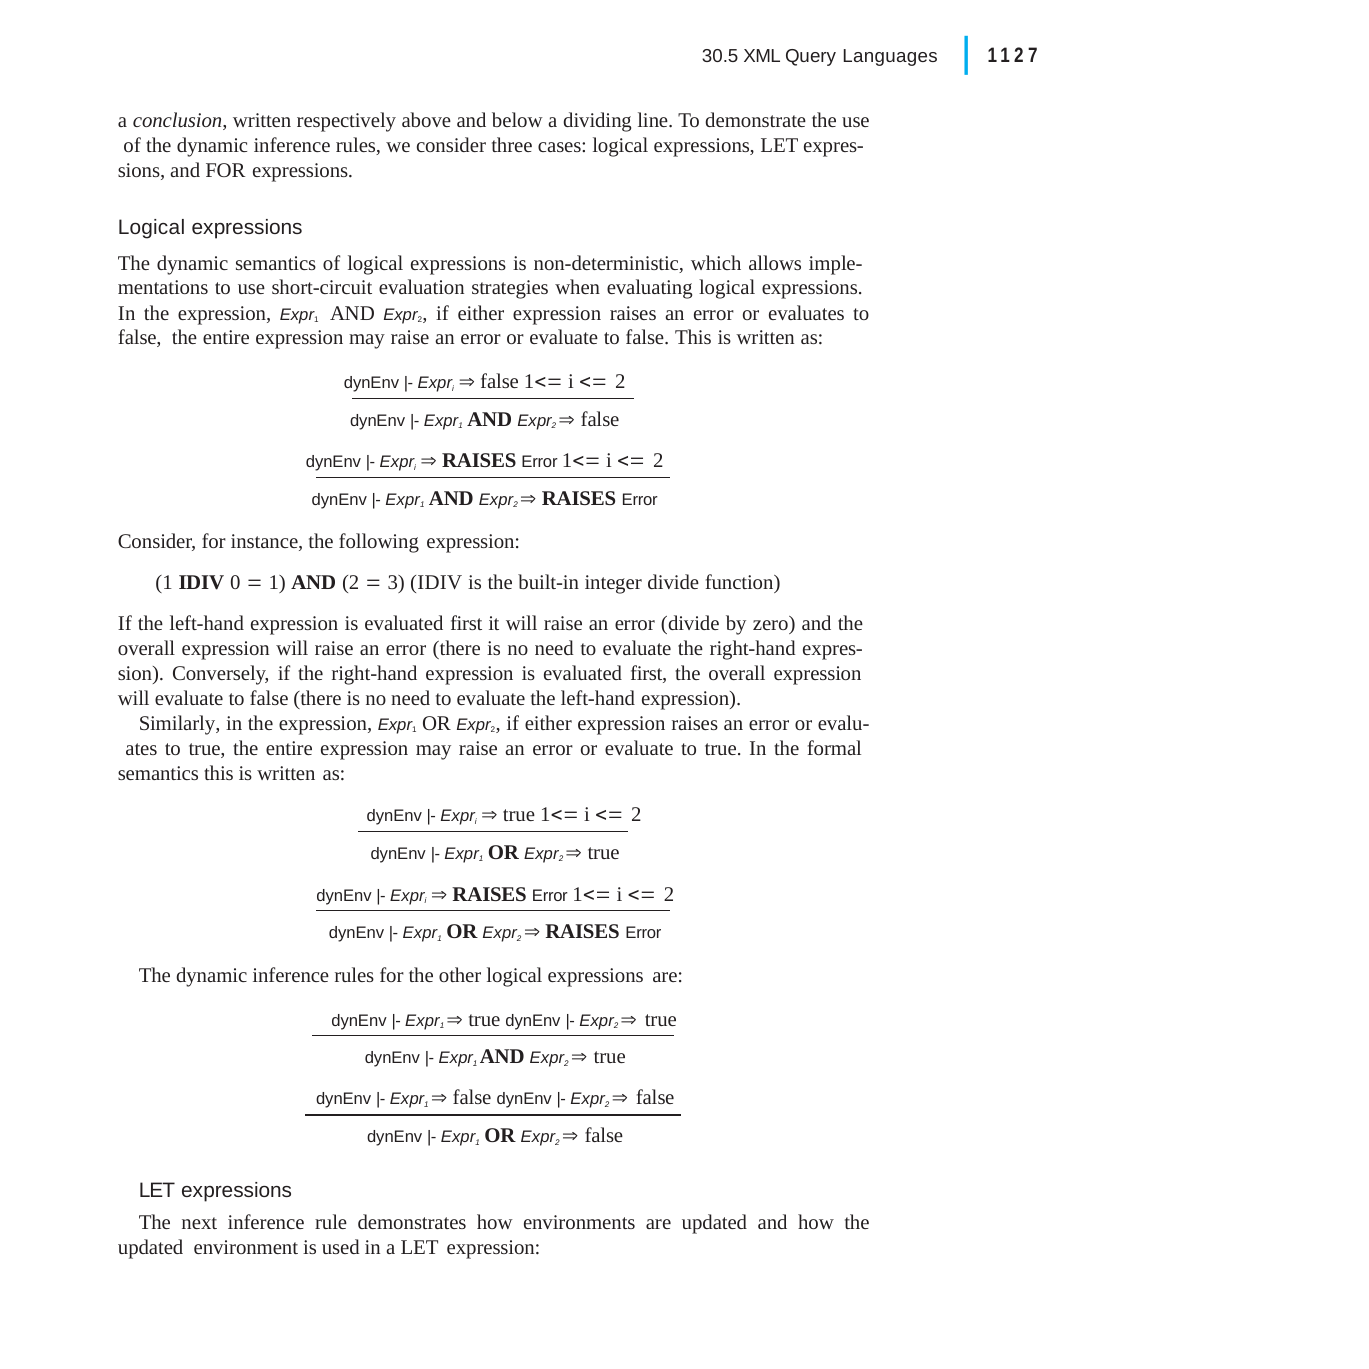

|
1127
30.5 XML Query Languages
a conclusion, written respectively above and below a dividing line. To demonstrate the use  of the dynamic inference rules, we consider three cases: logical expressions, LET expres-  sions, and FOR expressions.

Logical expressions
The dynamic semantics of logical expressions is non-deterministic, which allows imple-  mentations to use short-circuit evaluation strategies when evaluating logical expressions.  In the expression, Expr1  AND Expr2, if either expression raises an error or evaluates to false,  the entire expression may raise an error or evaluate to false. This is written as:
dynEnv |- Expri  ⇒ false 1<= i <= 2
dynEnv |- Expr1  AND Expr2 ⇒ false
dynEnv |- Expri  ⇒ RAISES Error 1<= i <= 2
dynEnv |- Expr1  AND Expr2 ⇒ RAISES Error
Consider, for instance, the following expression:
(1 IDIV 0 = 1) AND (2 = 3) (IDIV is the built-in integer divide function)
If the left-hand expression is evaluated first it will raise an error (divide by zero) and the  overall expression will raise an error (there is no need to evaluate the right-hand expres-  sion). Conversely, if the right-hand expression is evaluated first, the overall expression  will evaluate to false (there is no need to evaluate the left-hand expression).
Similarly, in the expression, Expr1  OR Expr2, if either expression raises an error or evalu-  ates to true, the entire expression may raise an error or evaluate to true. In the formal  semantics this is written as:
dynEnv |- Expri  ⇒ true 1<= i <= 2
dynEnv |- Expr1  OR Expr2 ⇒ true
dynEnv |- Expri  ⇒ RAISES Error 1<= i <= 2
dynEnv |- Expr1  OR Expr2 ⇒ RAISES Error
The dynamic inference rules for the other logical expressions are:
dynEnv |- Expr1 ⇒ true dynEnv |- Expr2 ⇒ true
dynEnv |- Expr1 AND Expr2 ⇒ true
dynEnv |- Expr1 ⇒ false dynEnv |- Expr2 ⇒ false
dynEnv |- Expr1  OR Expr2 ⇒ false

LET expressions
The next inference rule demonstrates how environments are updated and how the updated  environment is used in a LET expression: